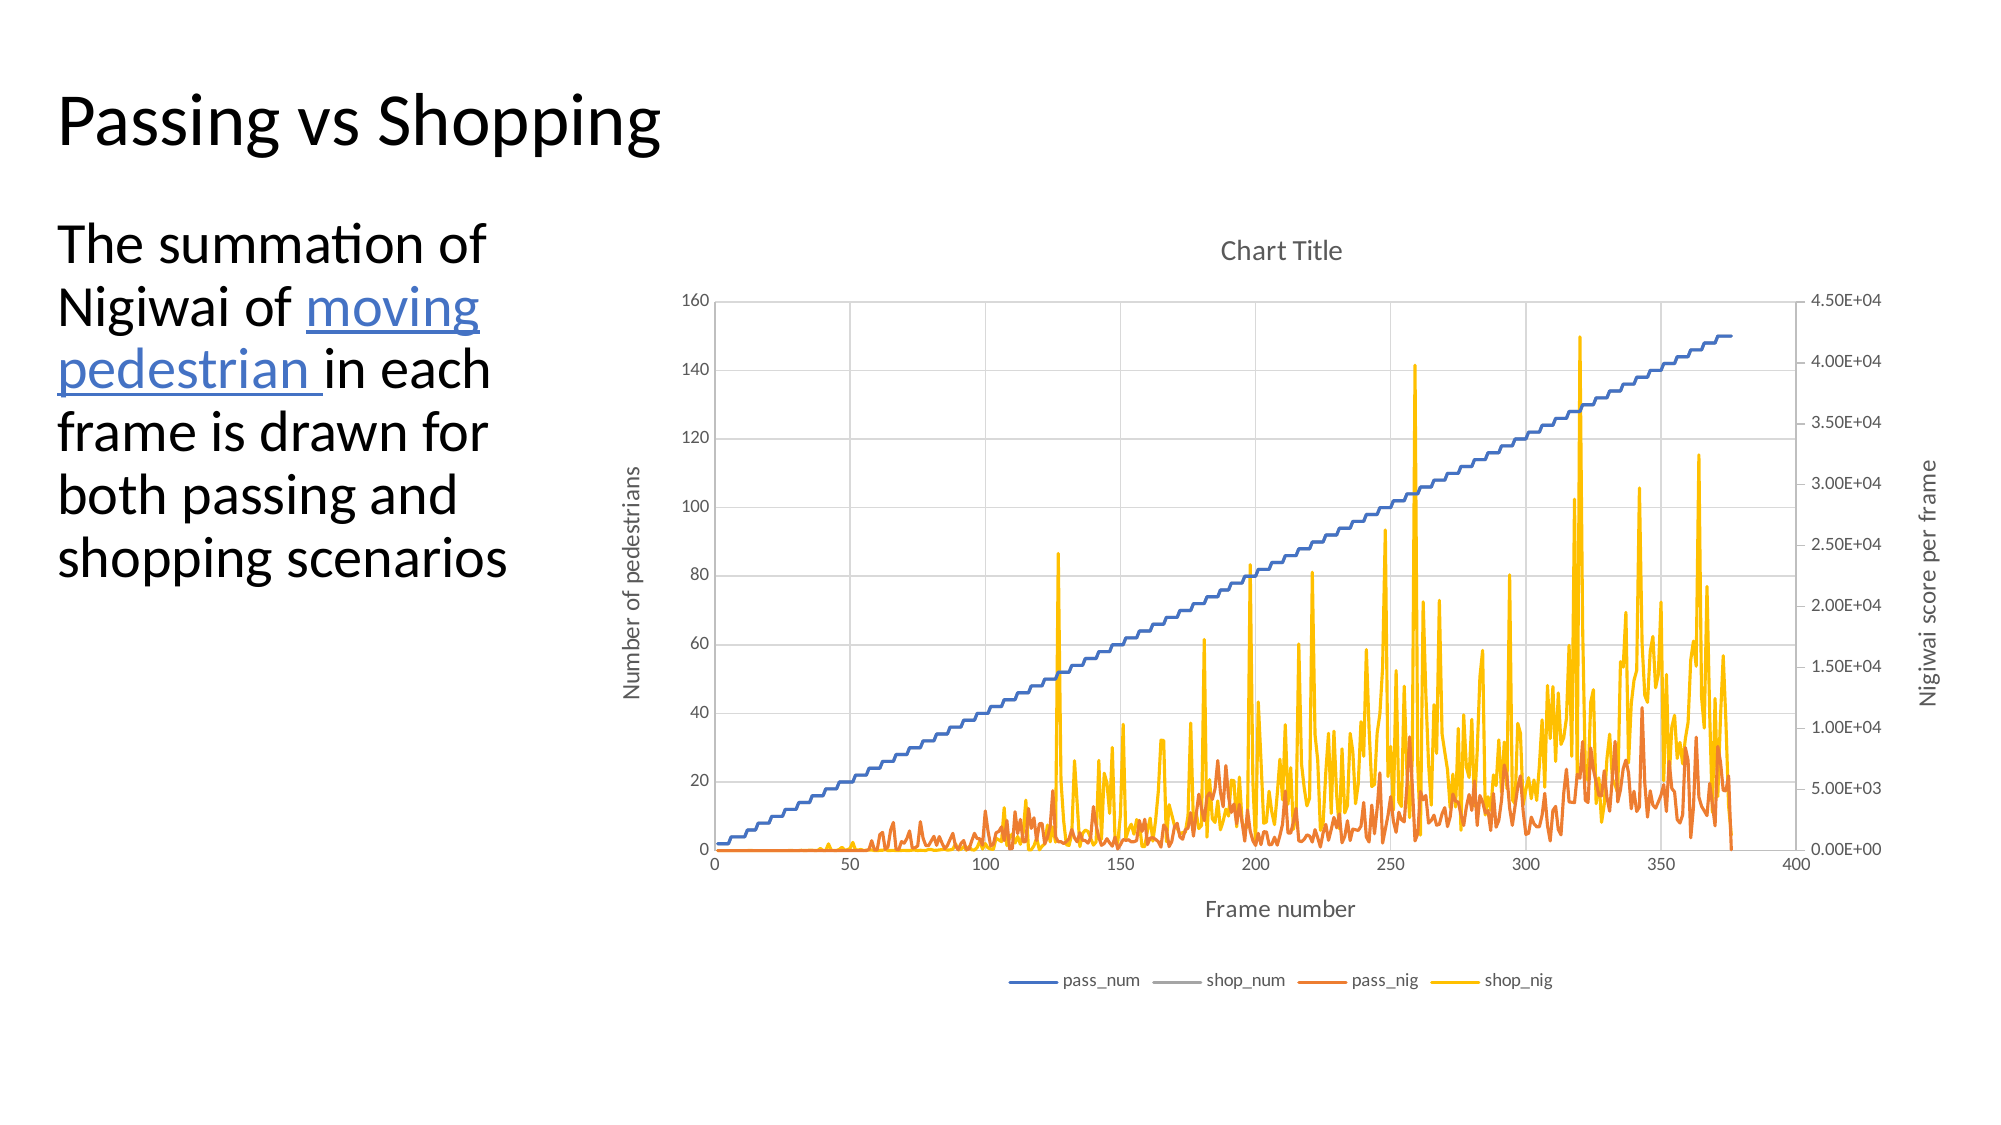

# Passing vs Shopping
The summation of Nigiwai of moving pedestrian in each frame is drawn for both passing and shopping scenarios

### Chart:

| Category | pass_num | shop_num | pass_nig | shop_nig |
|---|---|---|---|---|